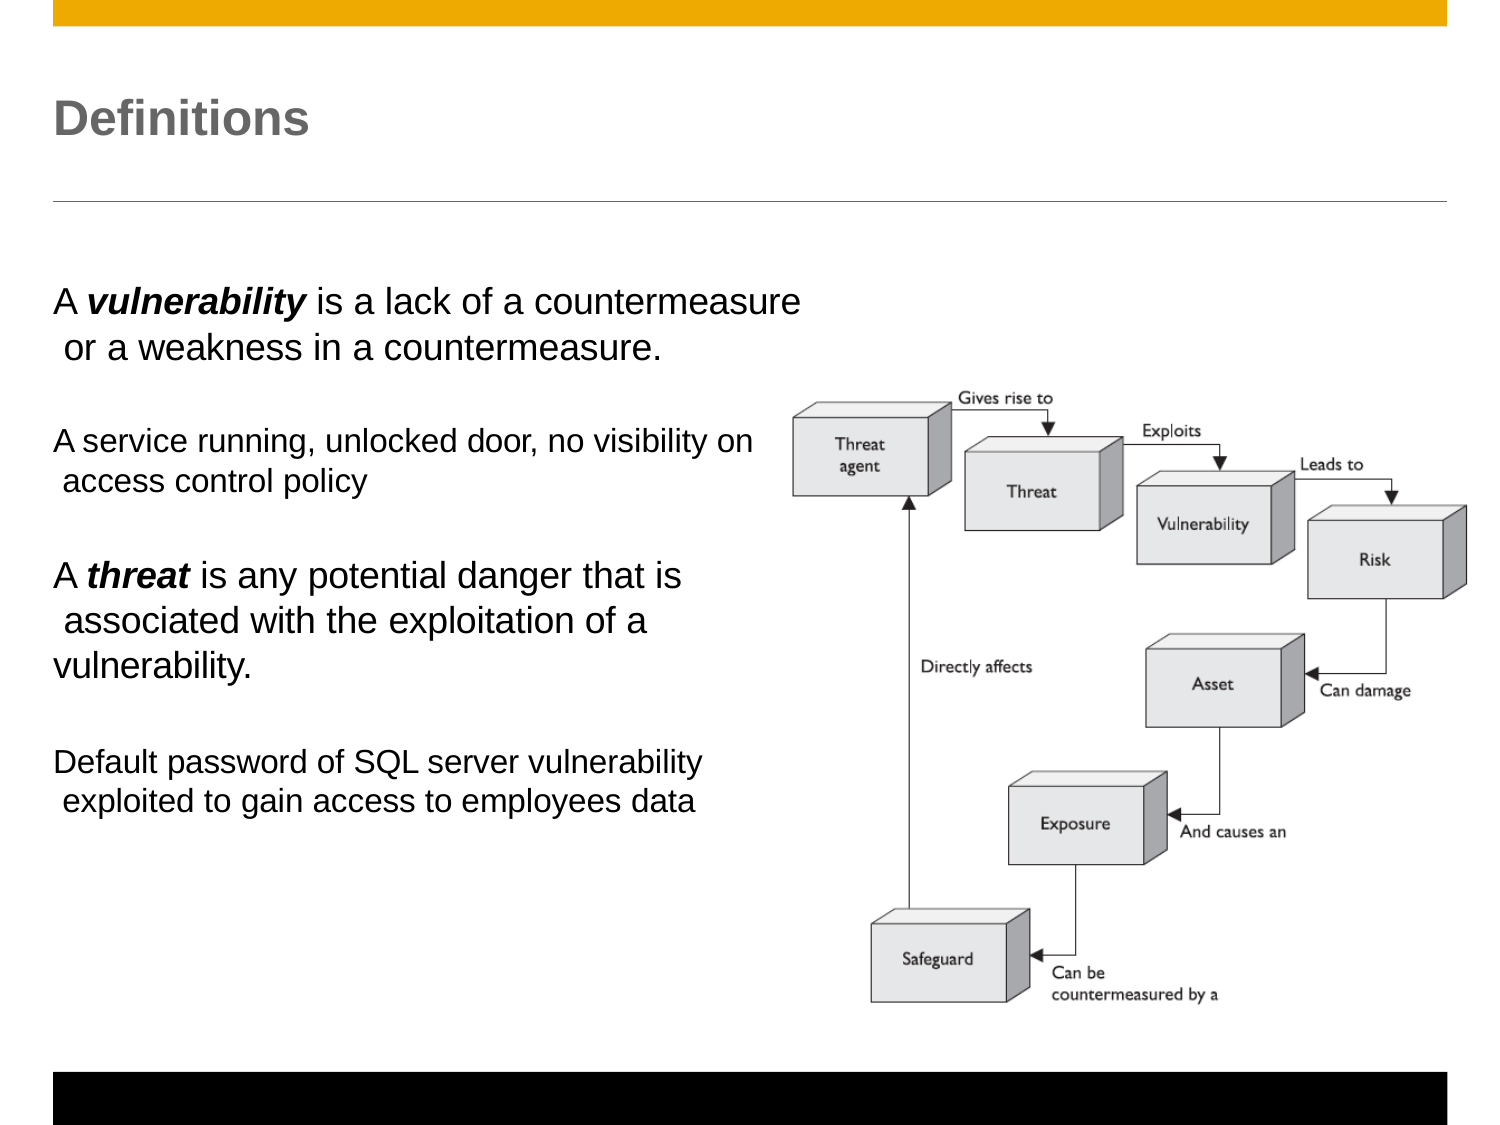

# Definitions

A vulnerability is a lack of a countermeasure  or a weakness in a countermeasure.

A service running, unlocked door, no visibility on  access control policy

A threat is any potential danger that is  associated with the exploitation of a  vulnerability.

Default password of SQL server vulnerability  exploited to gain access to employees data

©  2011 SAP AG. All rights reserved.